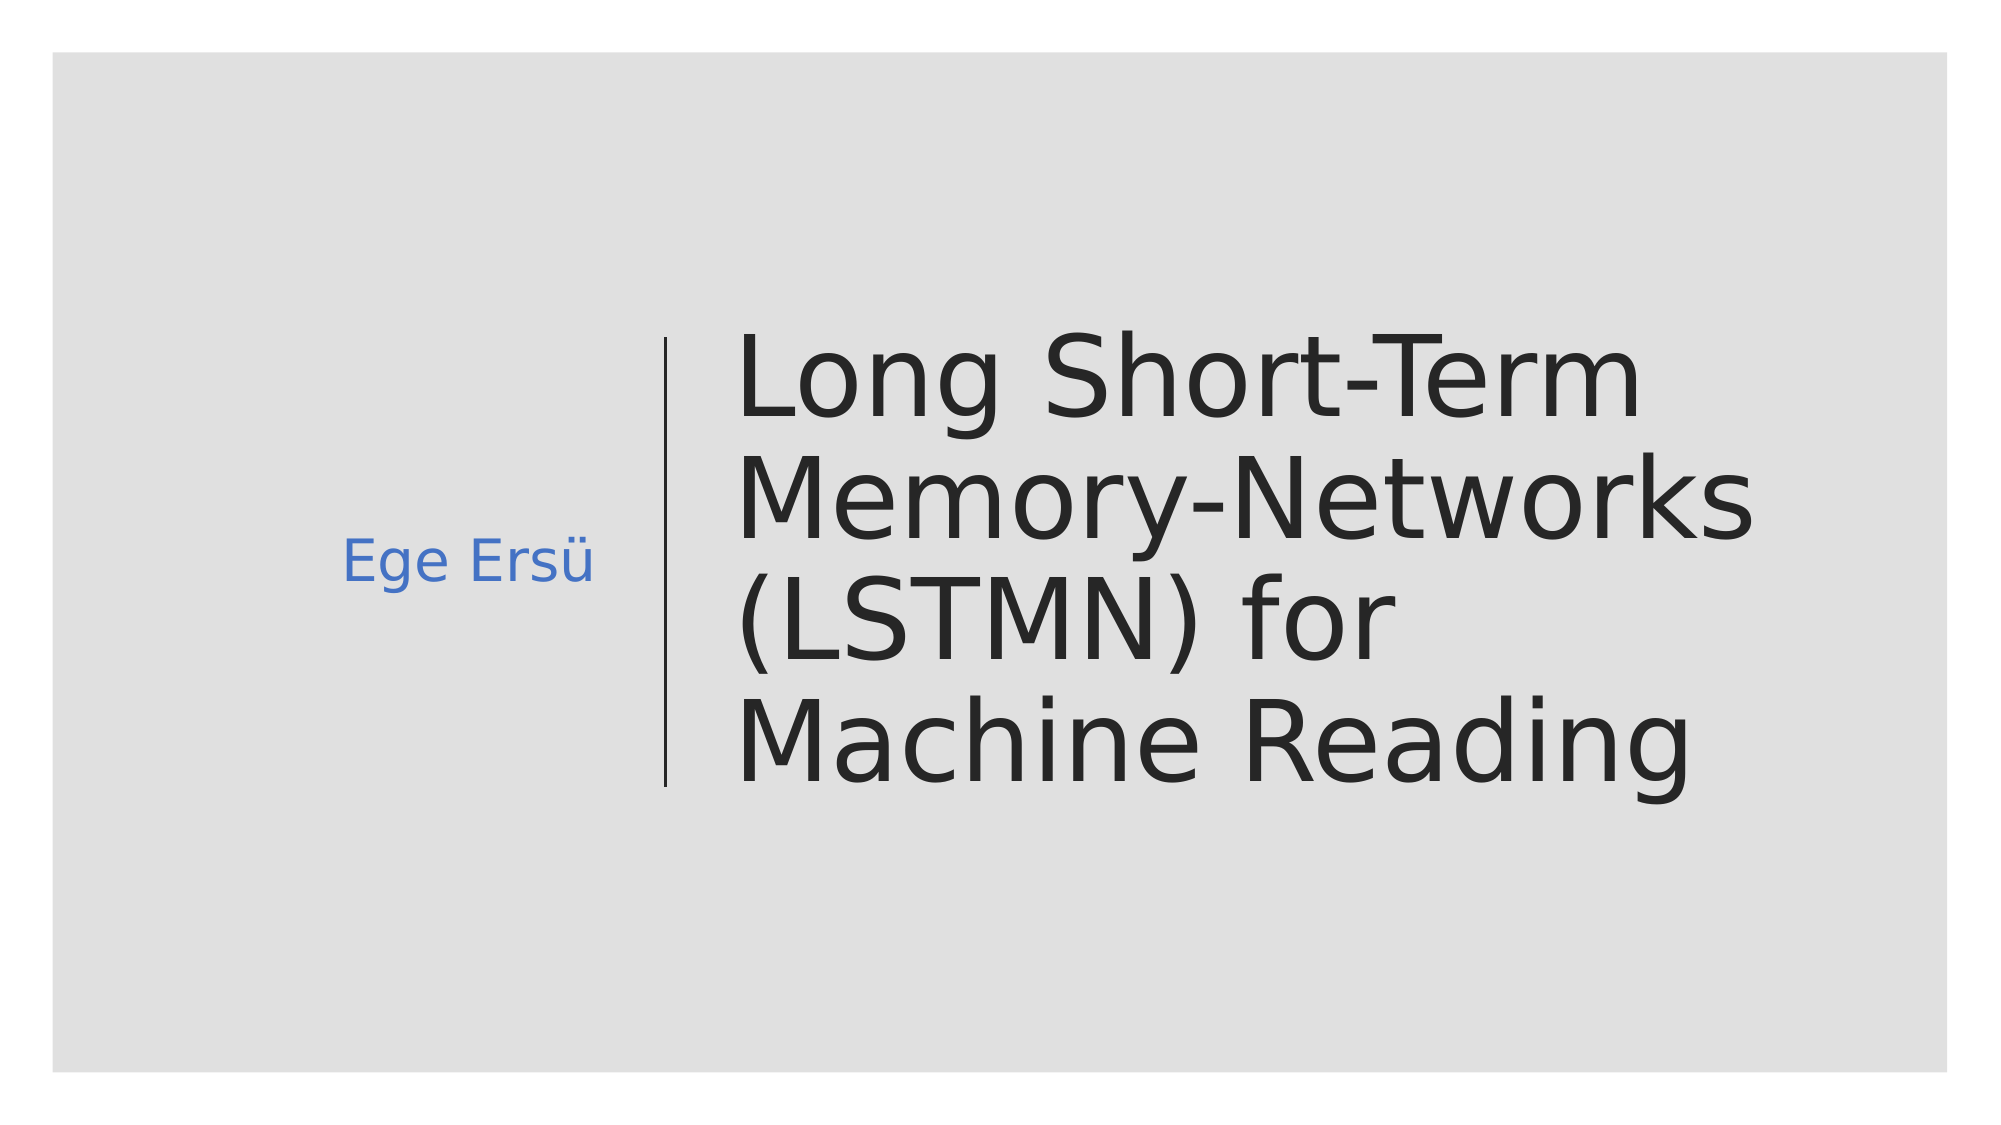

Ege Ersü
# Long Short-Term Memory-Networks (LSTMN) for Machine Reading